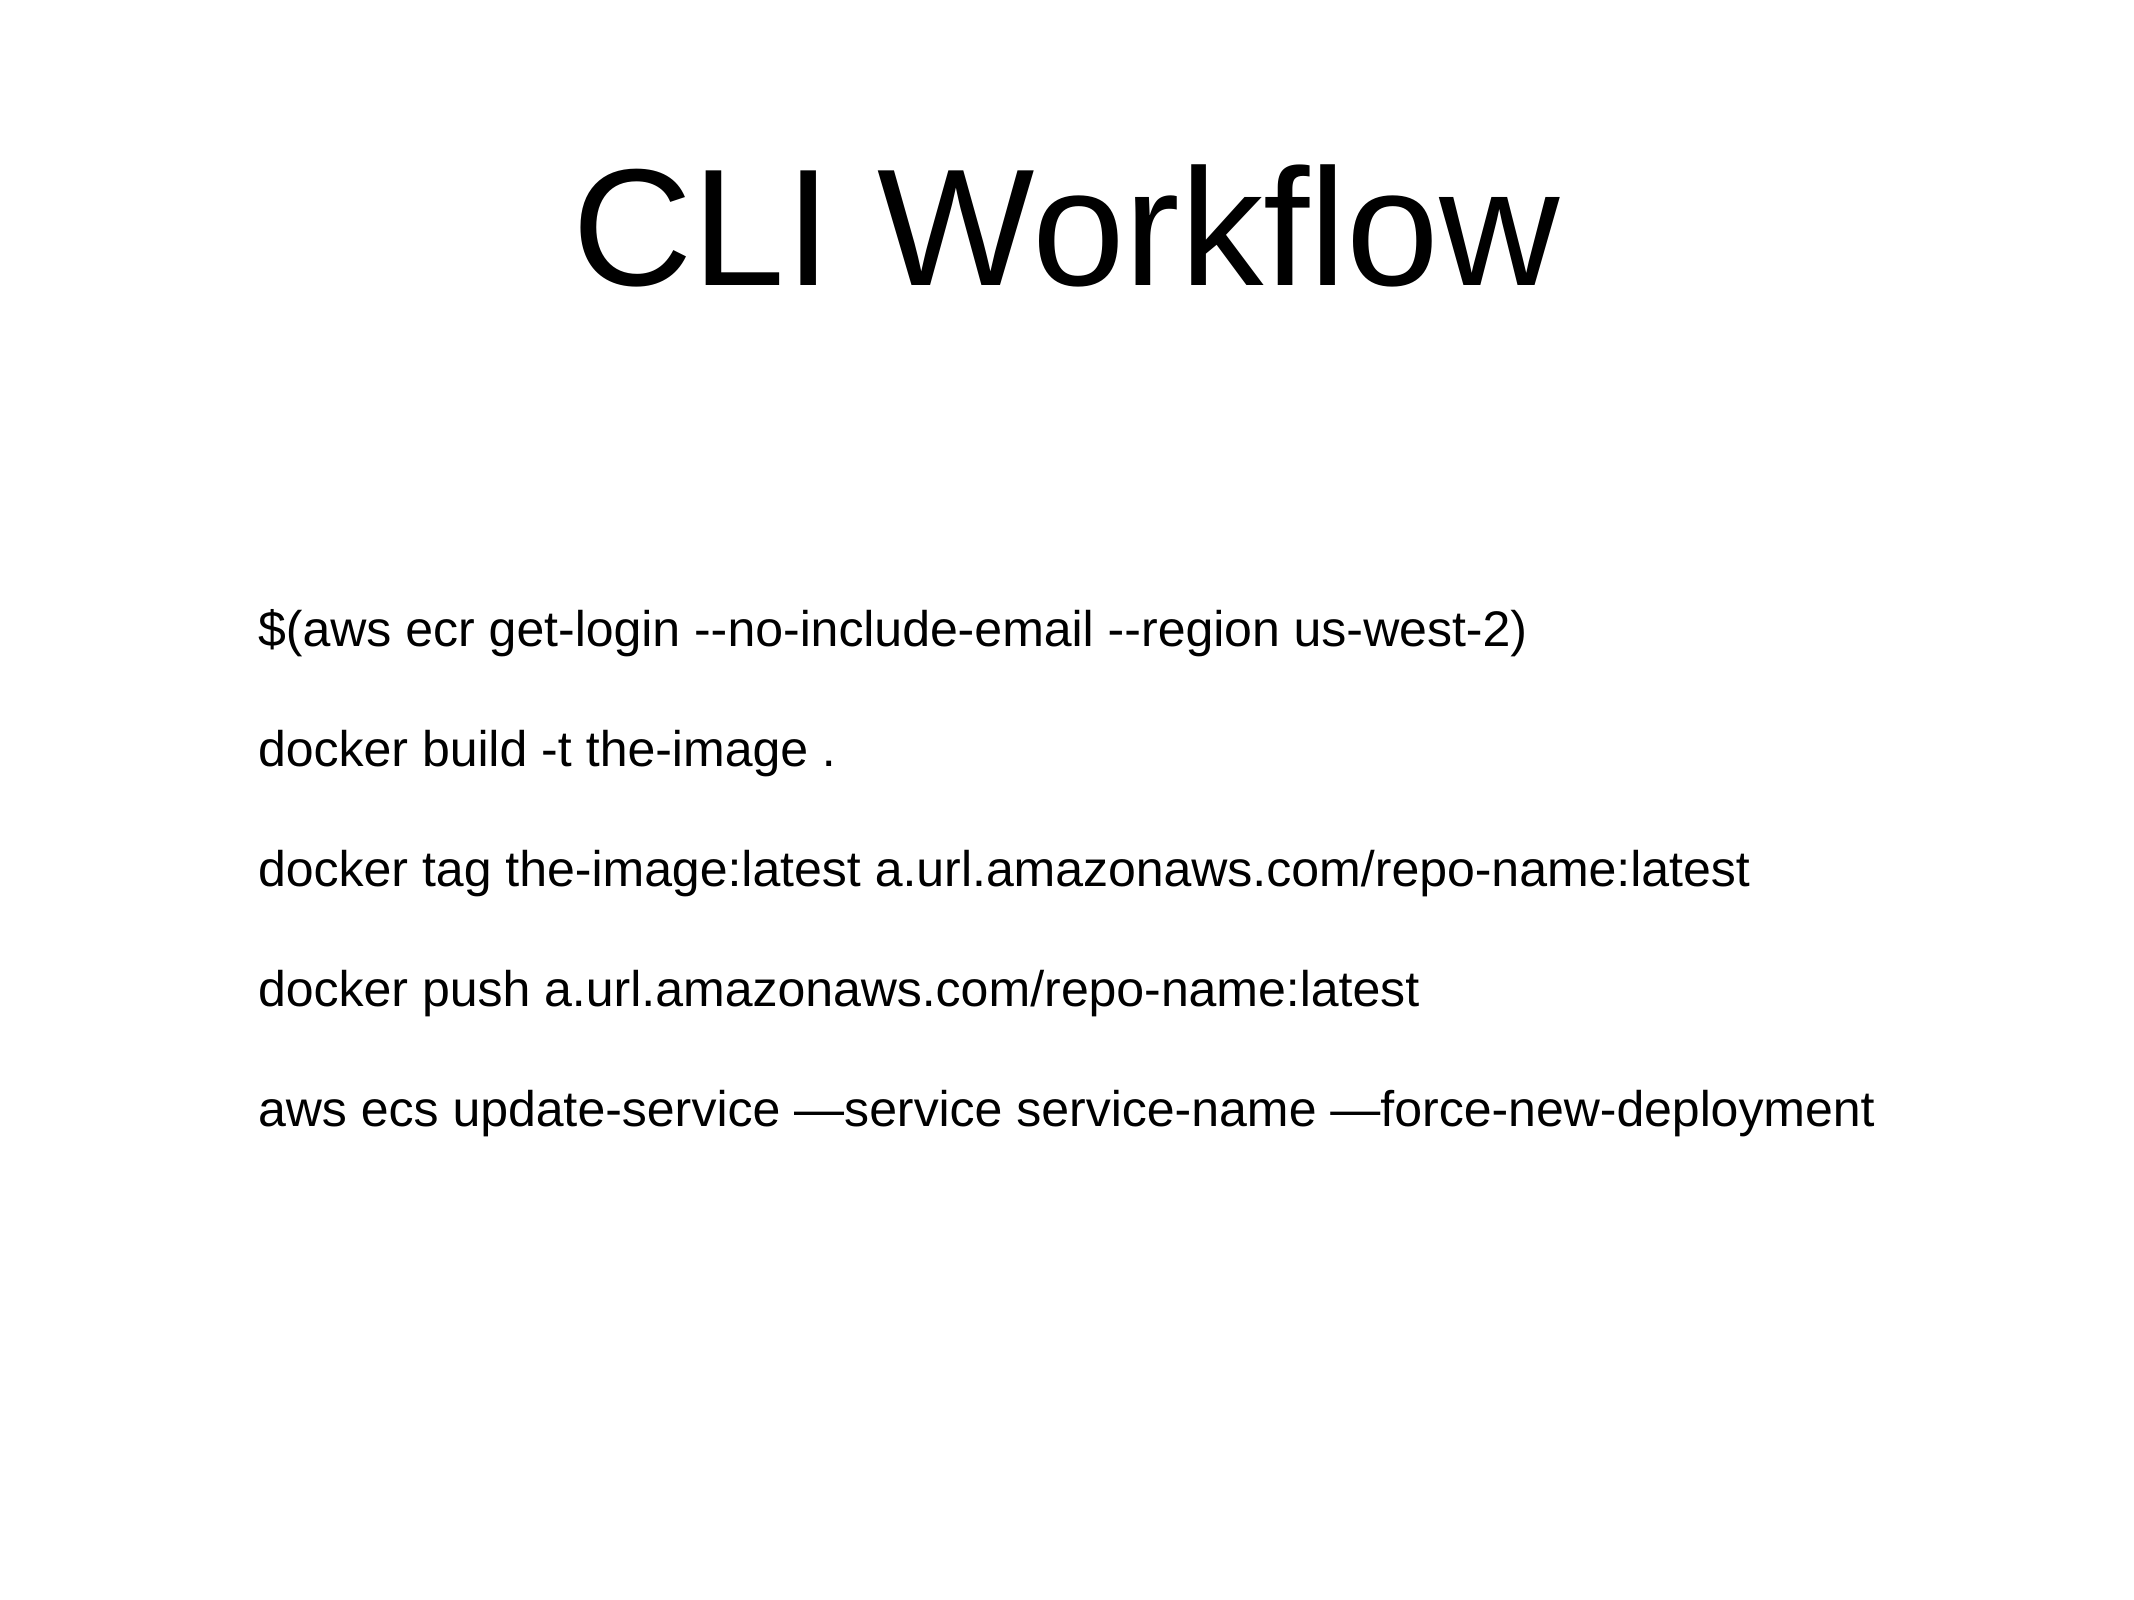

# CLI Workflow
$(aws ecr get-login --no-include-email --region us-west-2)
docker build -t the-image .
docker tag the-image:latest a.url.amazonaws.com/repo-name:latest
docker push a.url.amazonaws.com/repo-name:latest
aws ecs update-service —service service-name —force-new-deployment